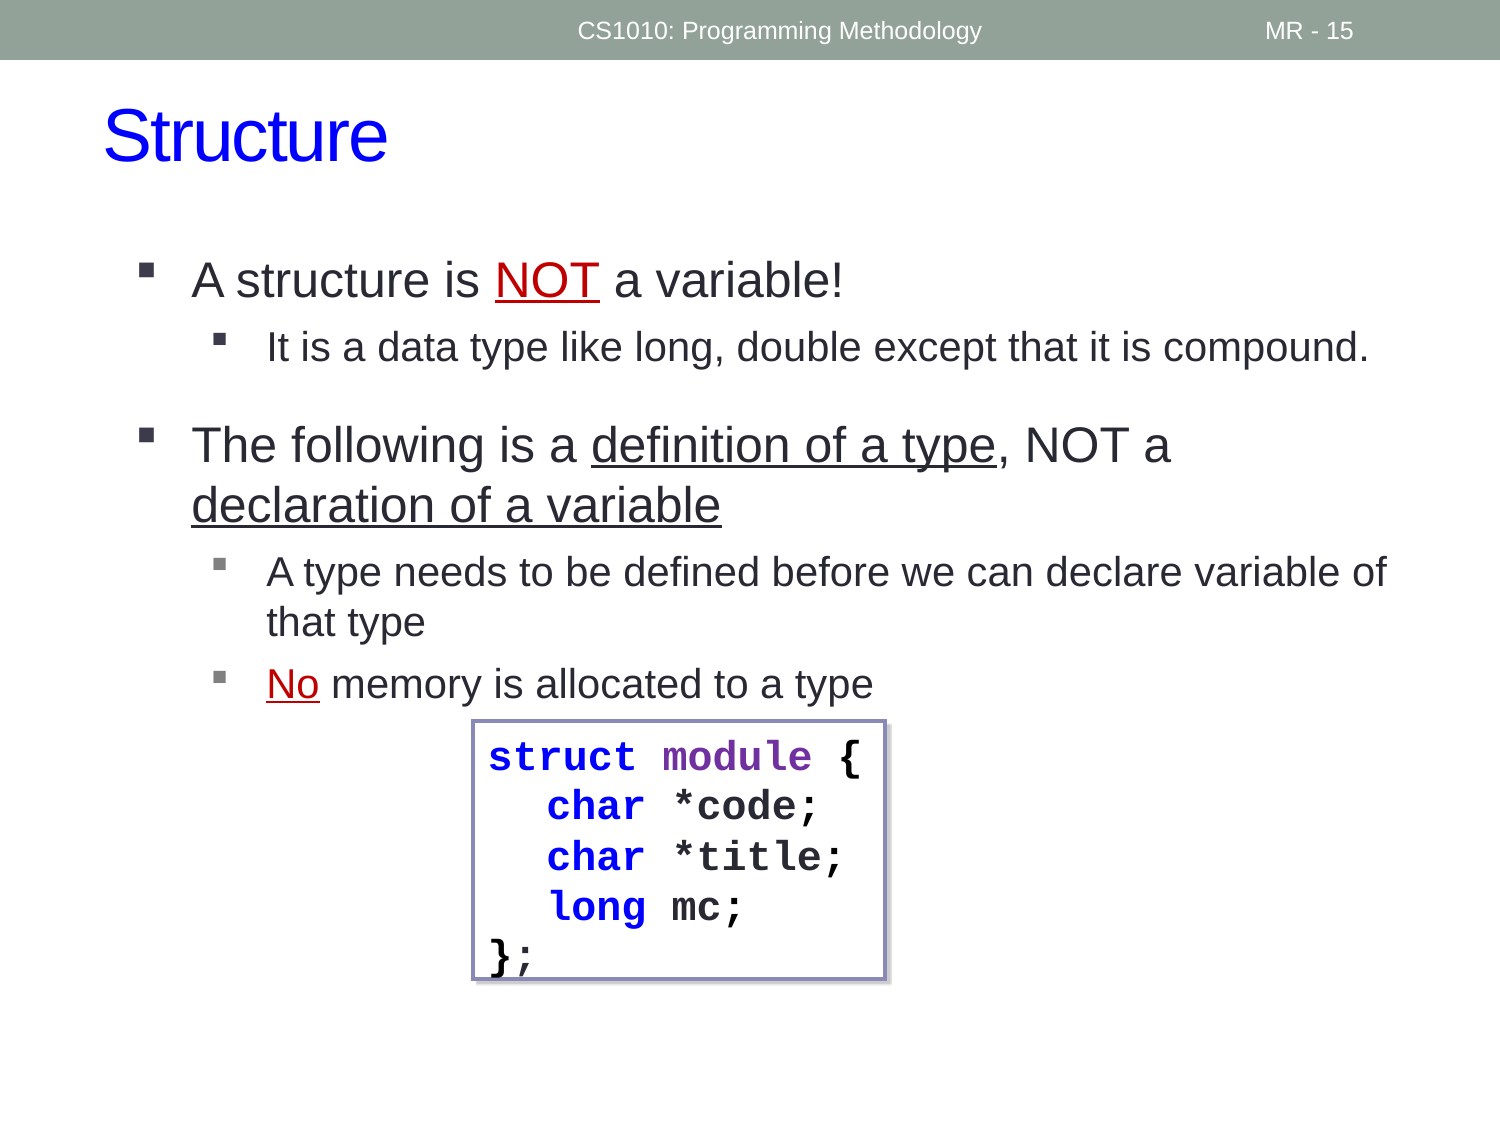

CS1010: Programming Methodology
MR - 15
# Structure
A structure is NOT a variable!
It is a data type like long, double except that it is compound.
The following is a definition of a type, NOT a declaration of a variable
A type needs to be defined before we can declare variable of that type
No memory is allocated to a type
struct module {
	char *code;
	char *title;
	long mc;
};